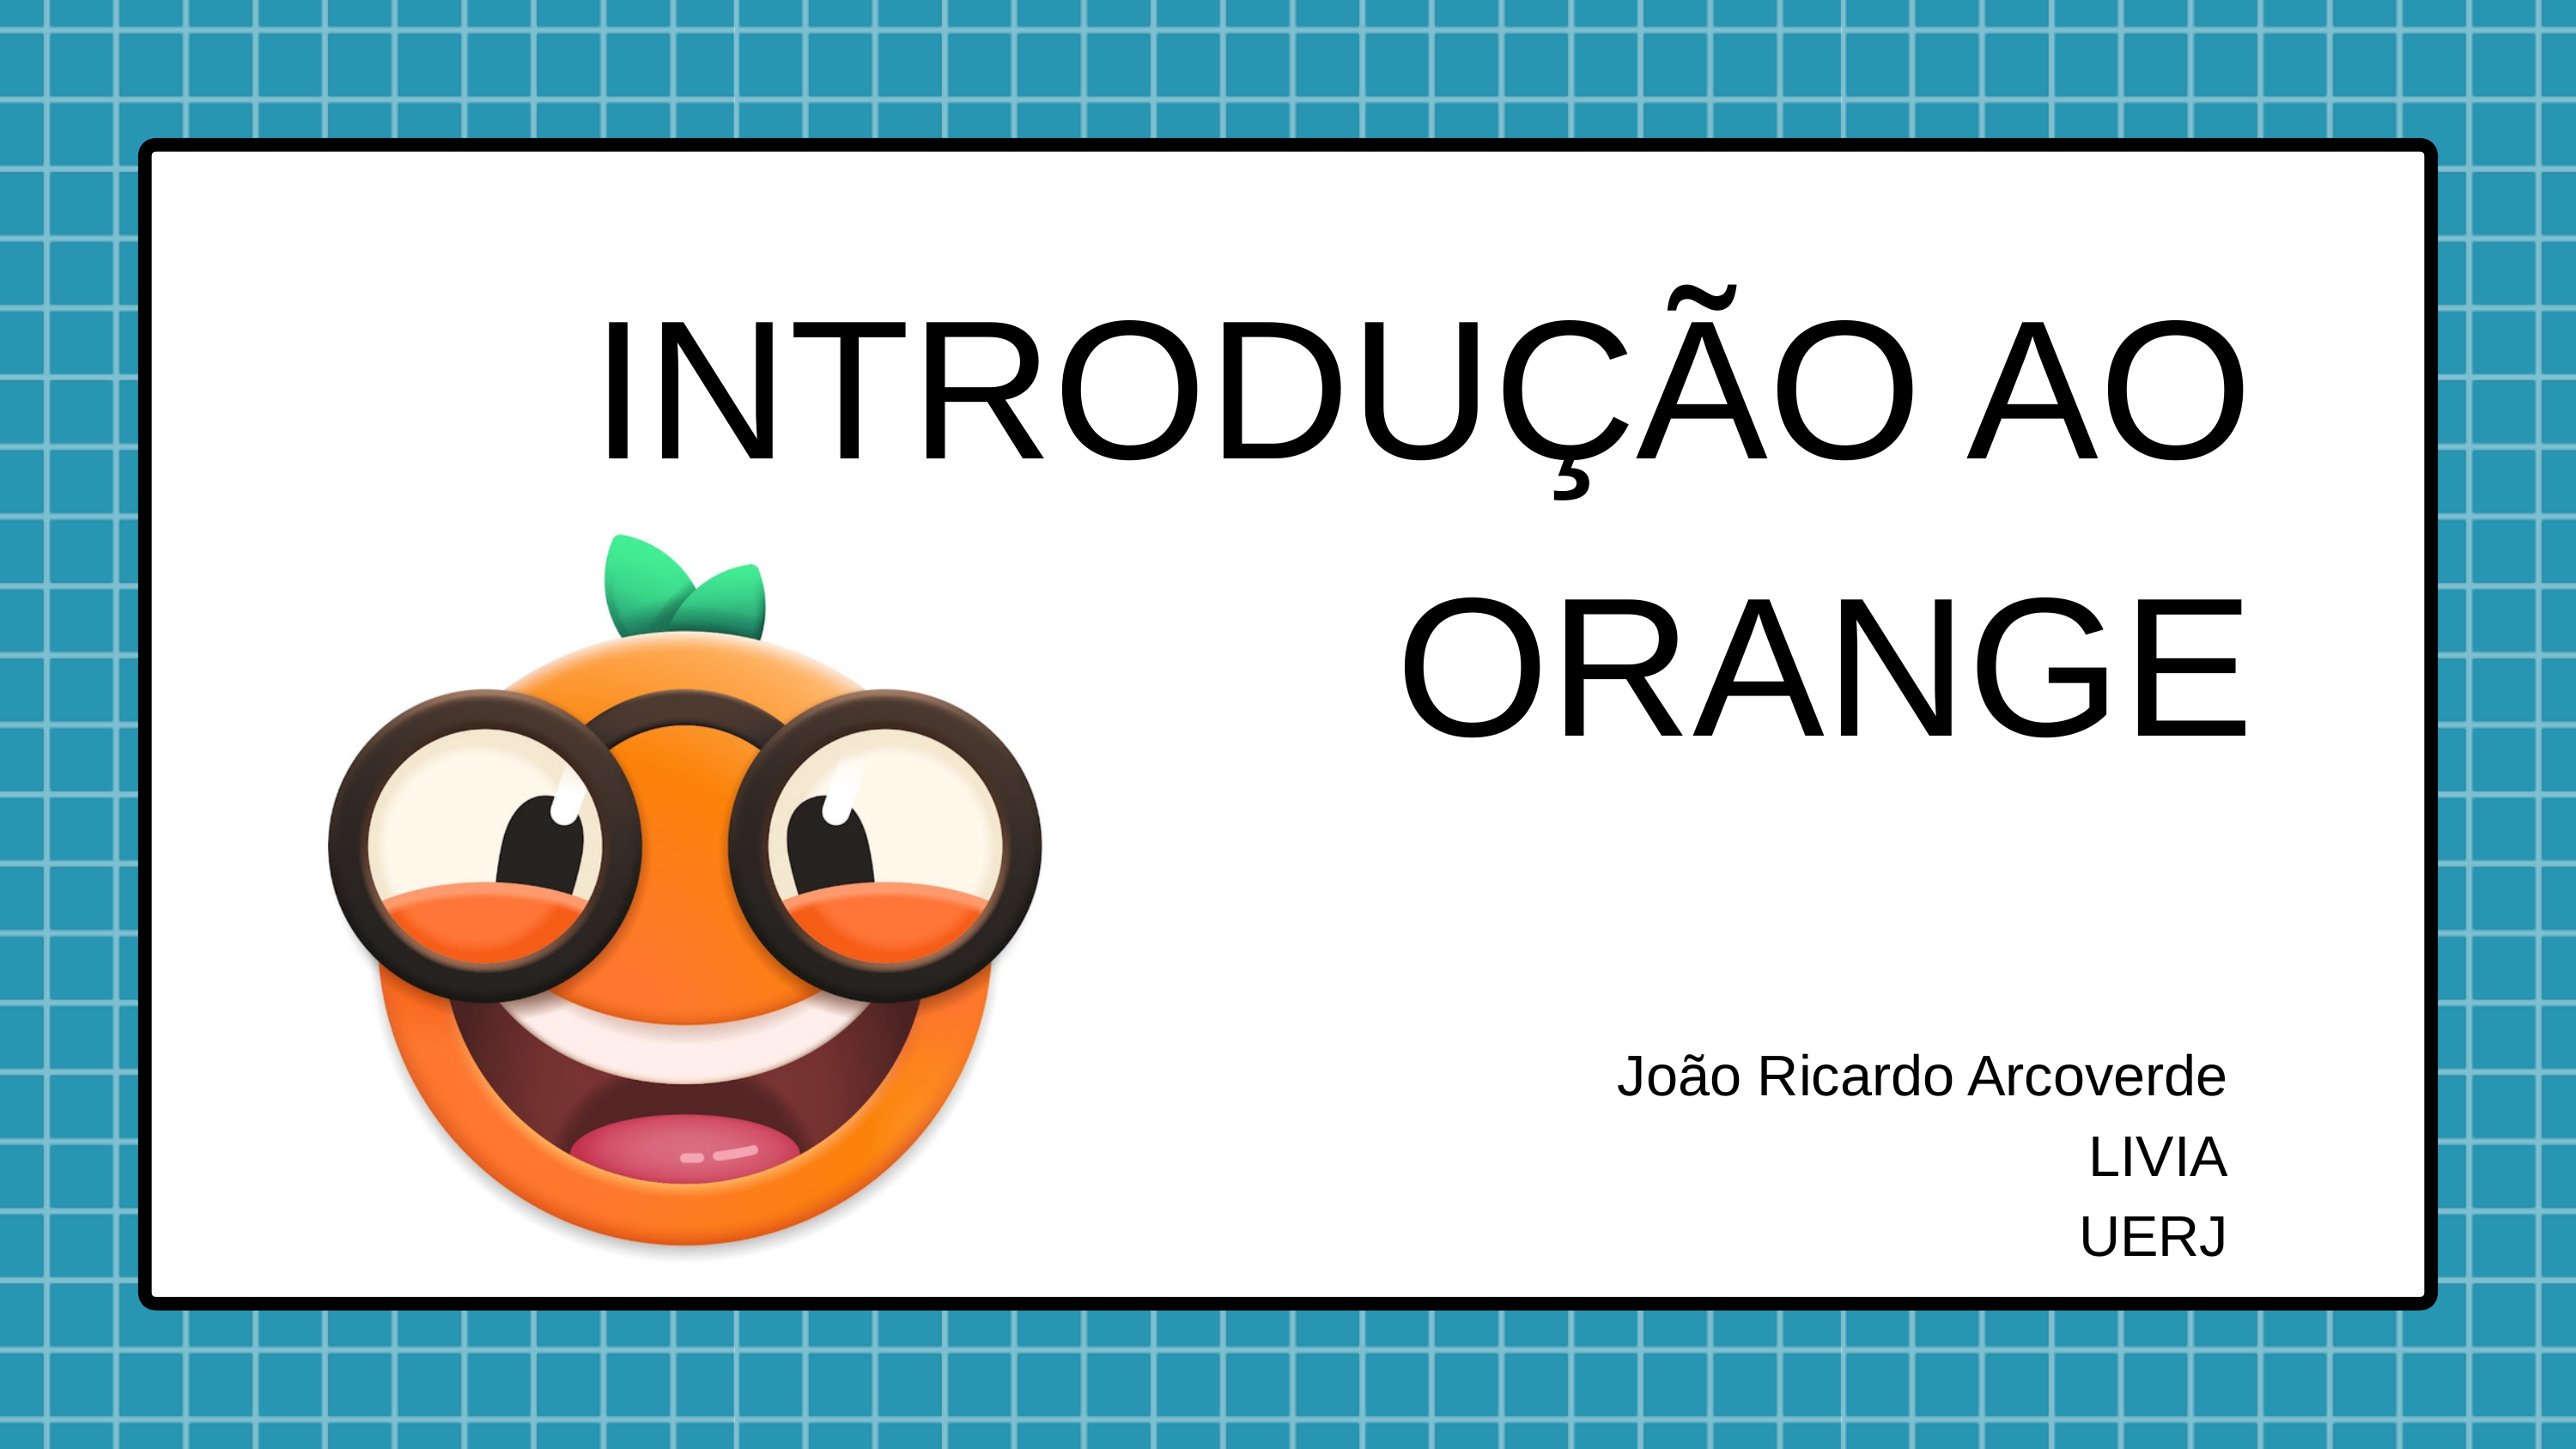

INTRODUÇÃO AO ORANGE

João Ricardo Arcoverde
LIVIA
UERJ